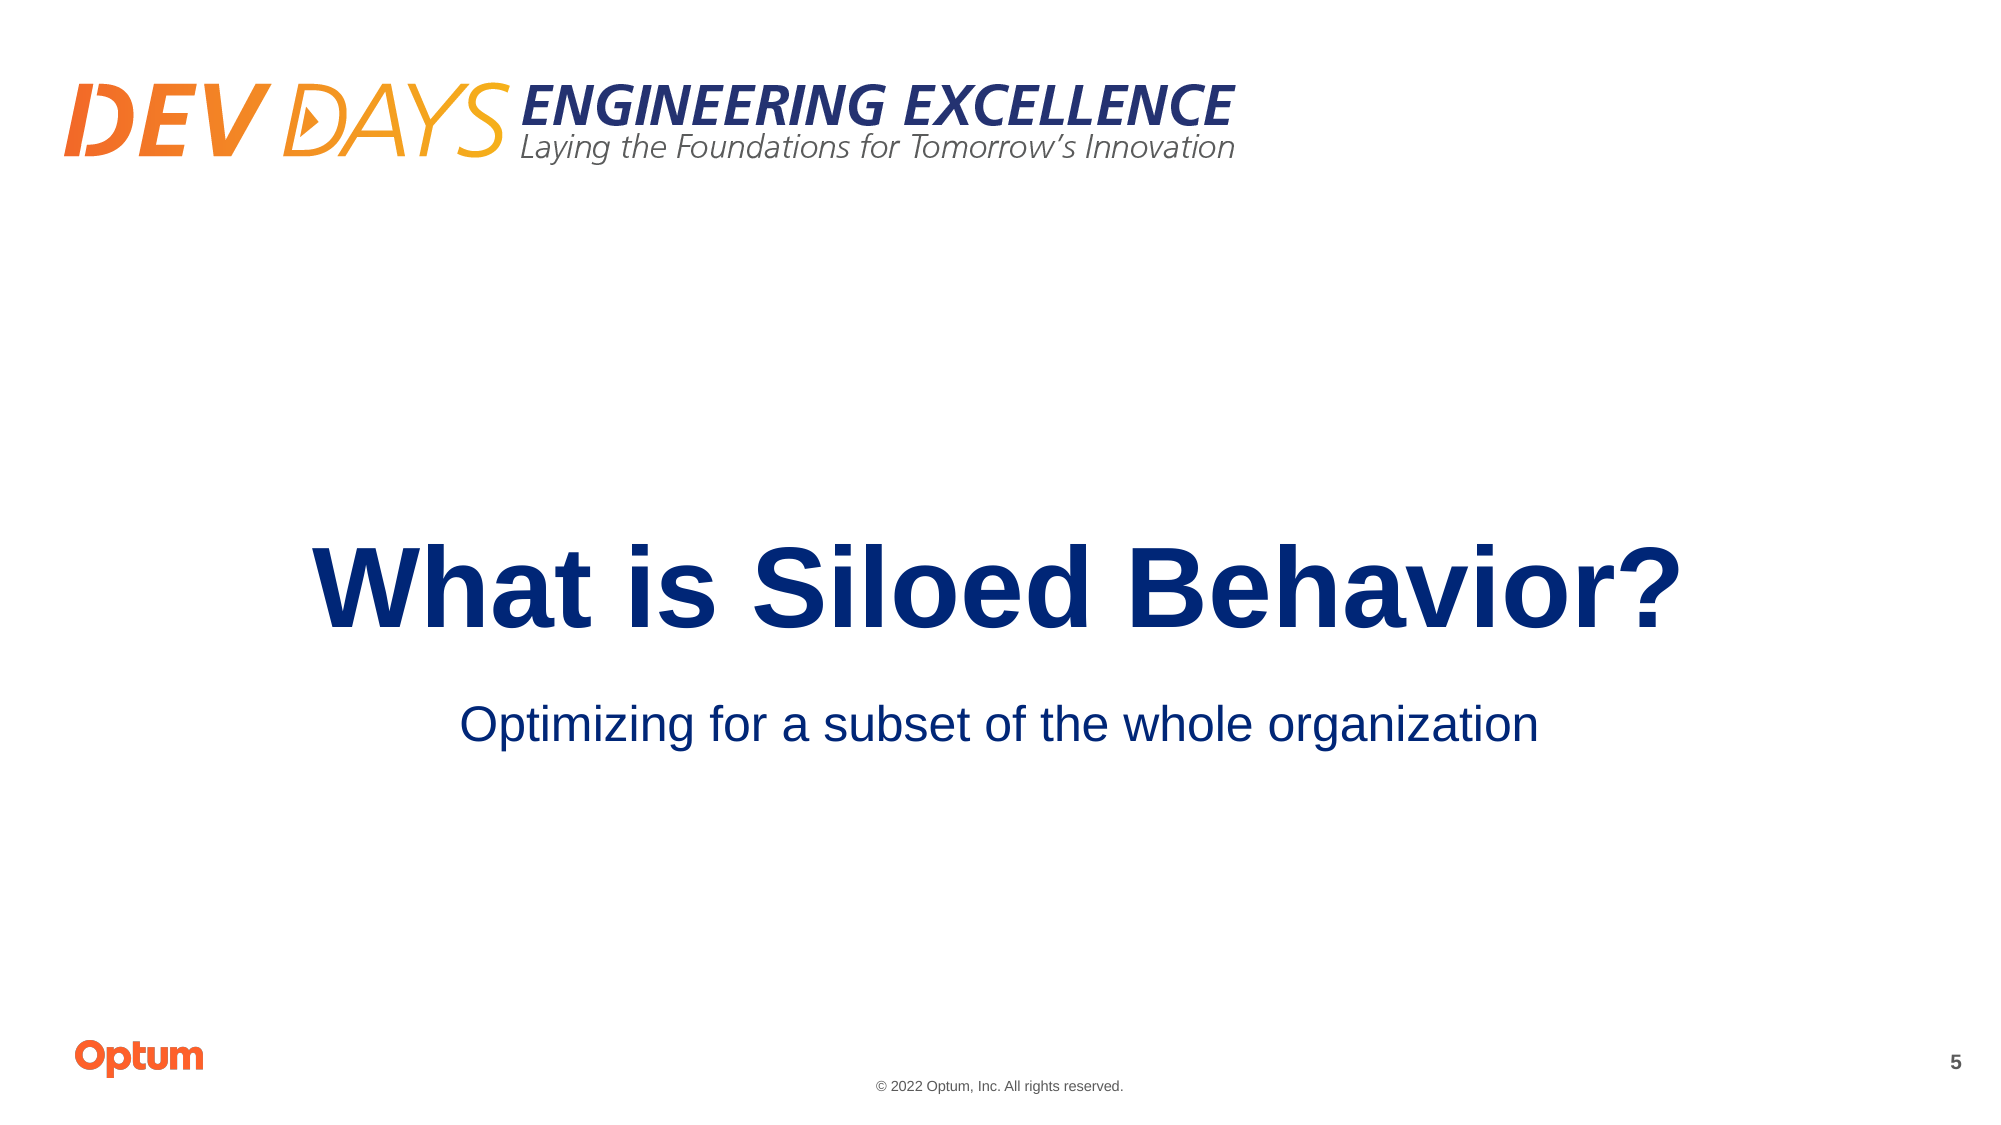

# What is Siloed Behavior?
Optimizing for a subset of the whole organization